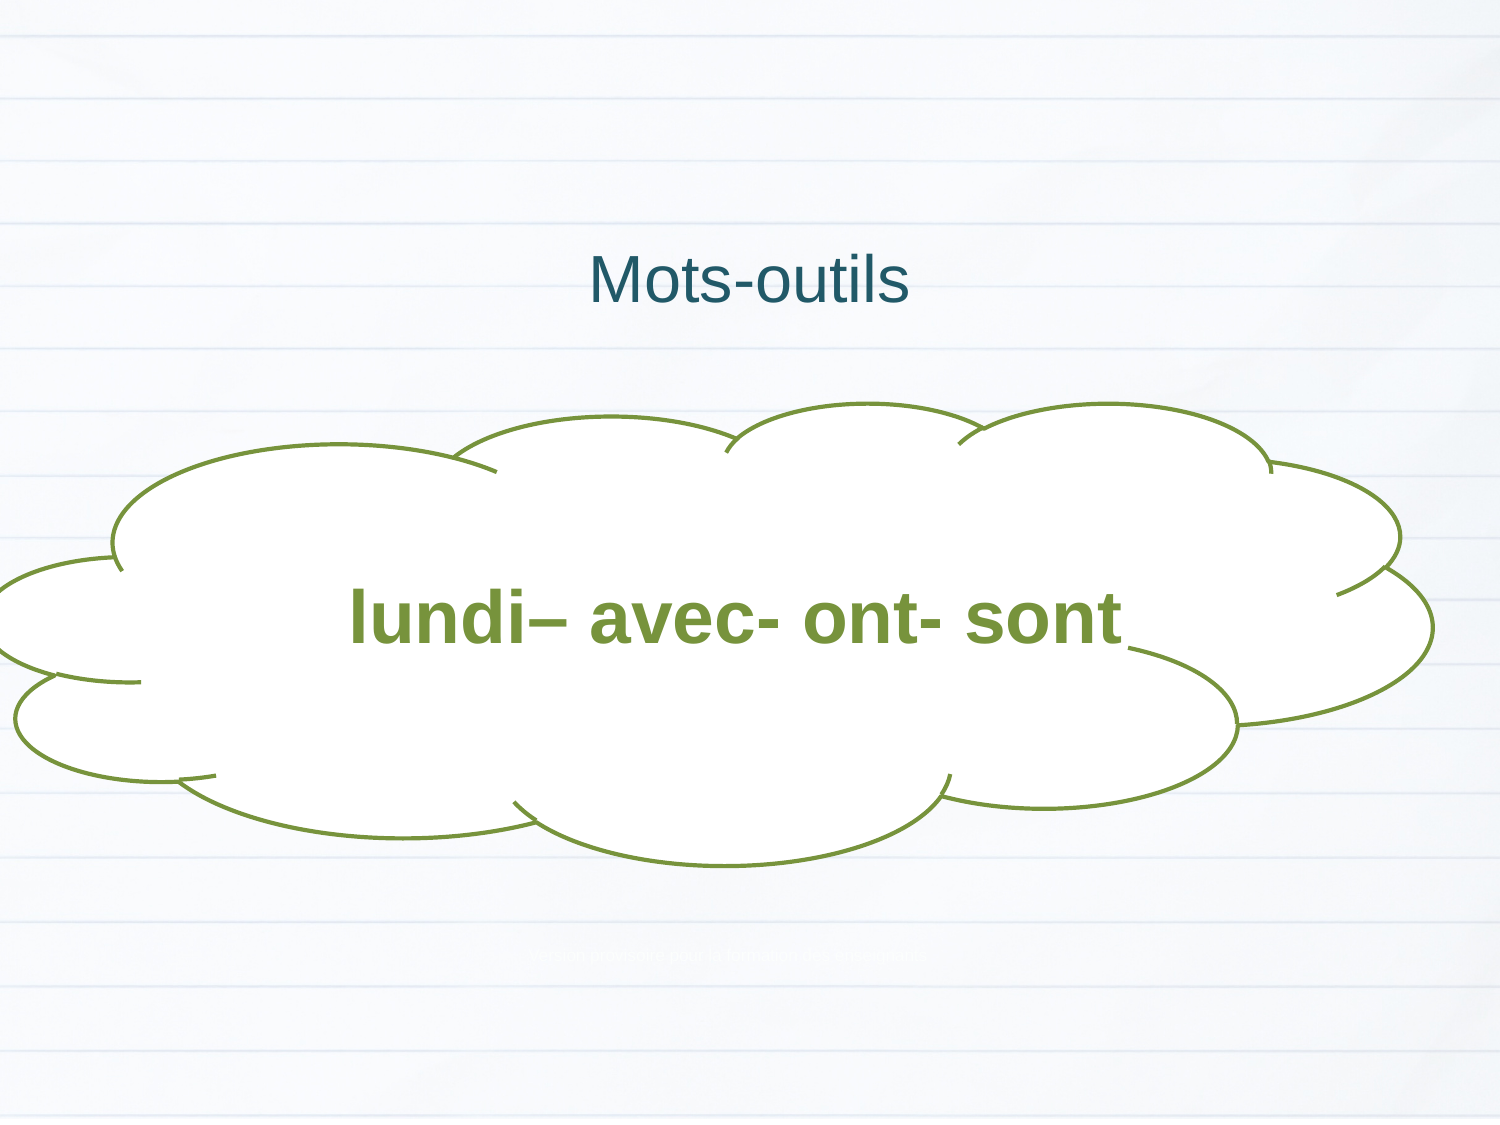

Mots-outils

lundi– avec- ont- sont
Version provisoire pour la formation des enseignants